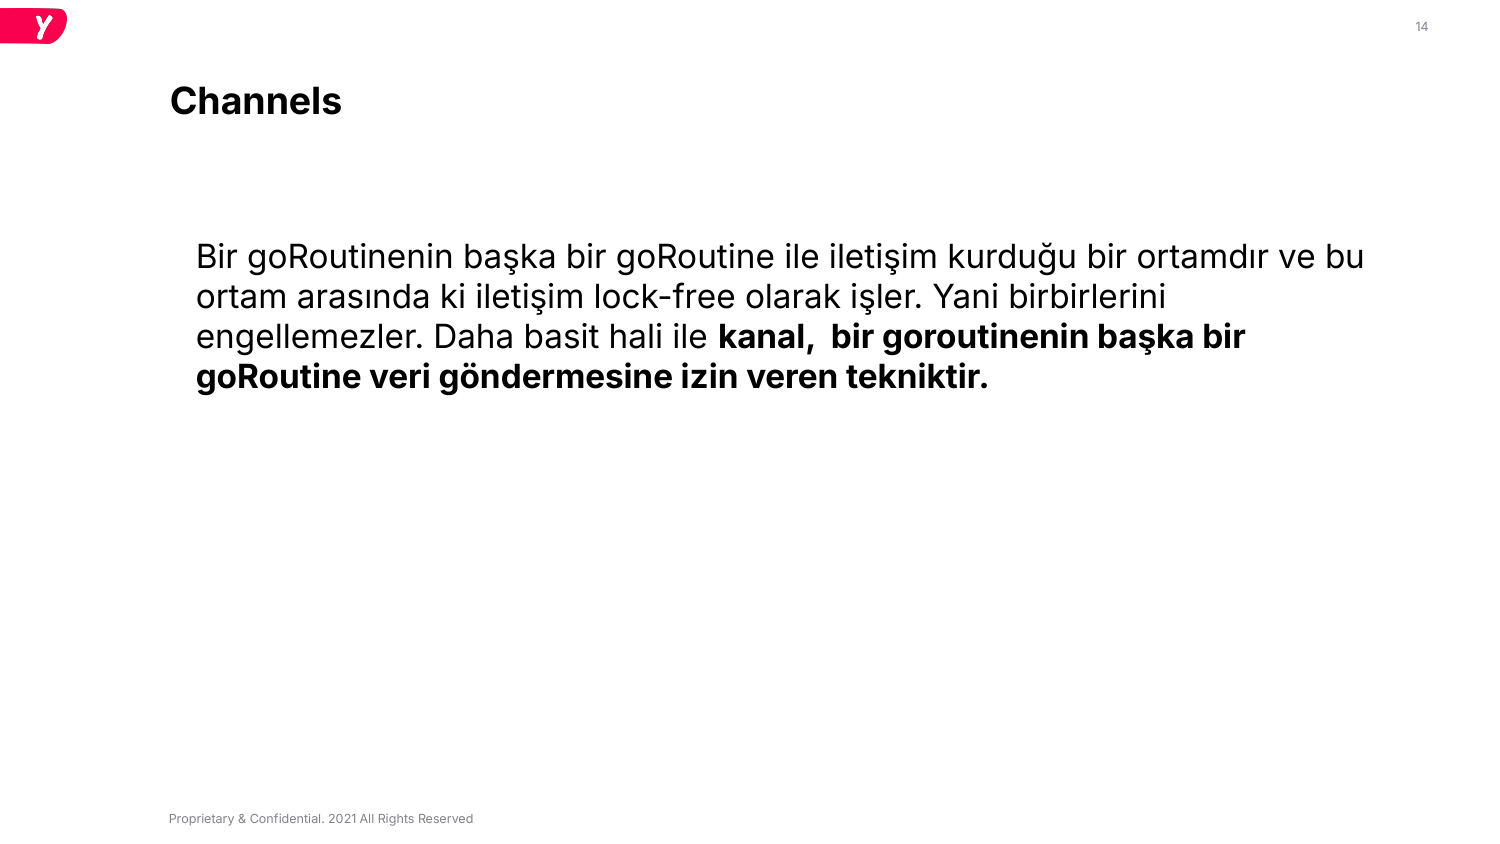

# Channels

Bir goRoutinenin başka bir goRoutine ile iletişim kurduğu bir ortamdır ve bu ortam arasında ki iletişim lock-free olarak işler. Yani birbirlerini engellemezler. Daha basit hali ile kanal,  bir goroutinenin başka bir goRoutine veri göndermesine izin veren tekniktir.